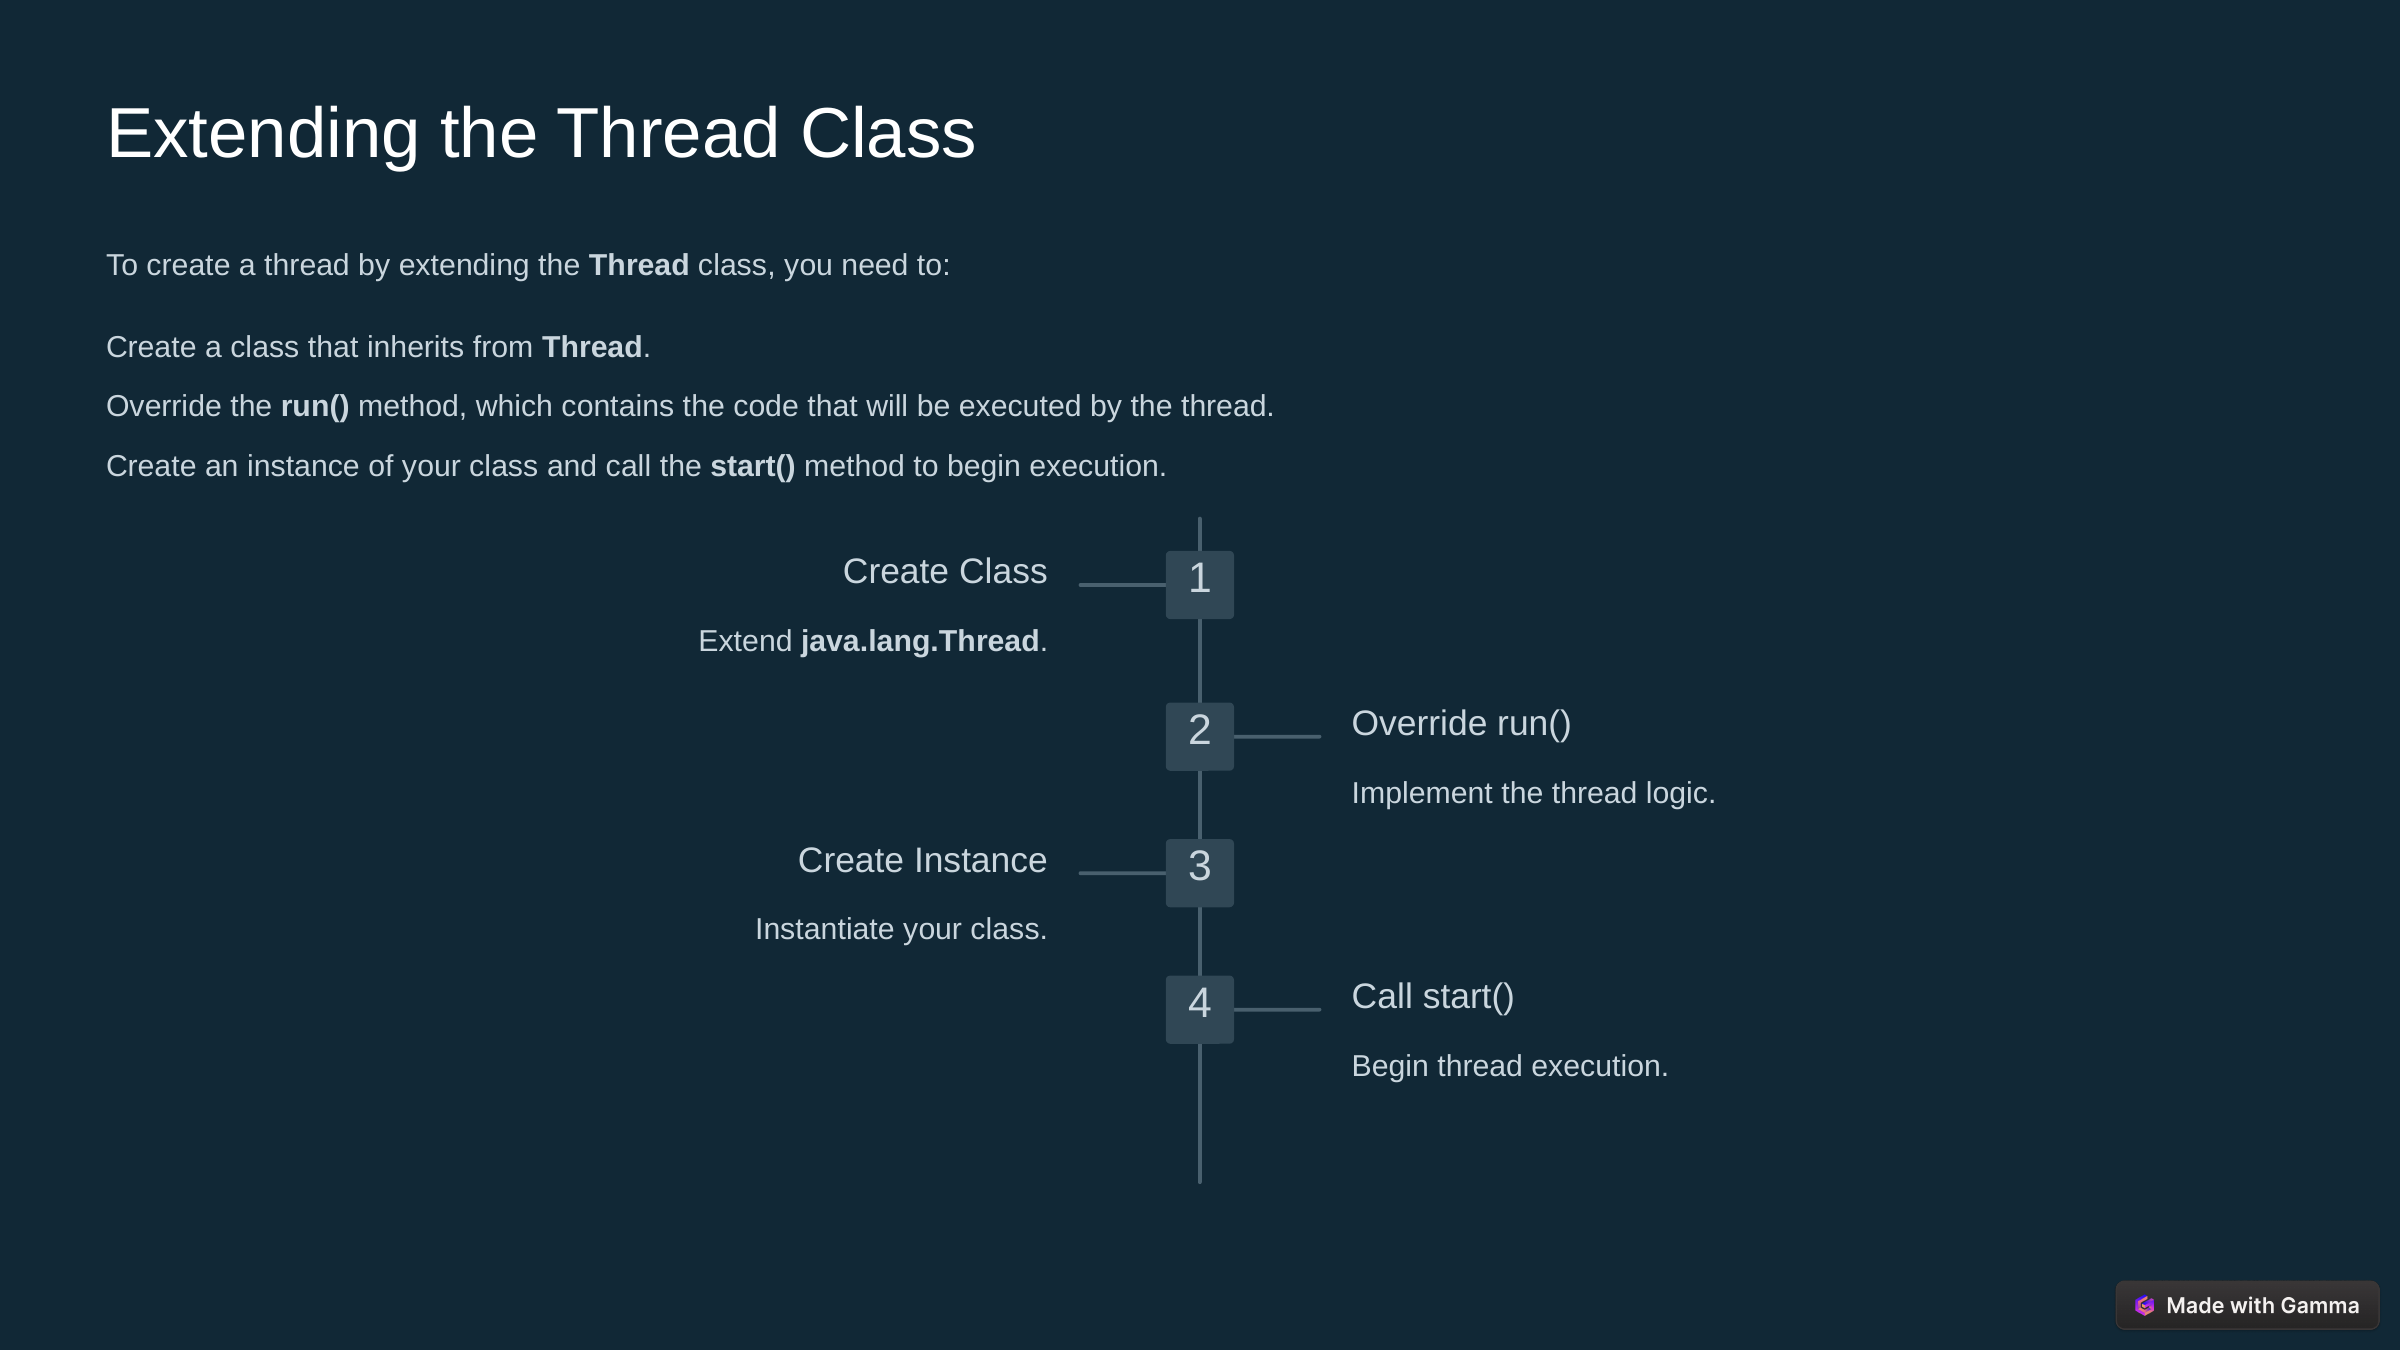

Extending the Thread Class
To create a thread by extending the Thread class, you need to:
Create a class that inherits from Thread.
Override the run() method, which contains the code that will be executed by the thread.
Create an instance of your class and call the start() method to begin execution.

Create Class

1

Extend java.lang.Thread.
Override run()

2

Implement the thread logic.
Create Instance

3

Instantiate your class.
Call start()

4

Begin thread execution.